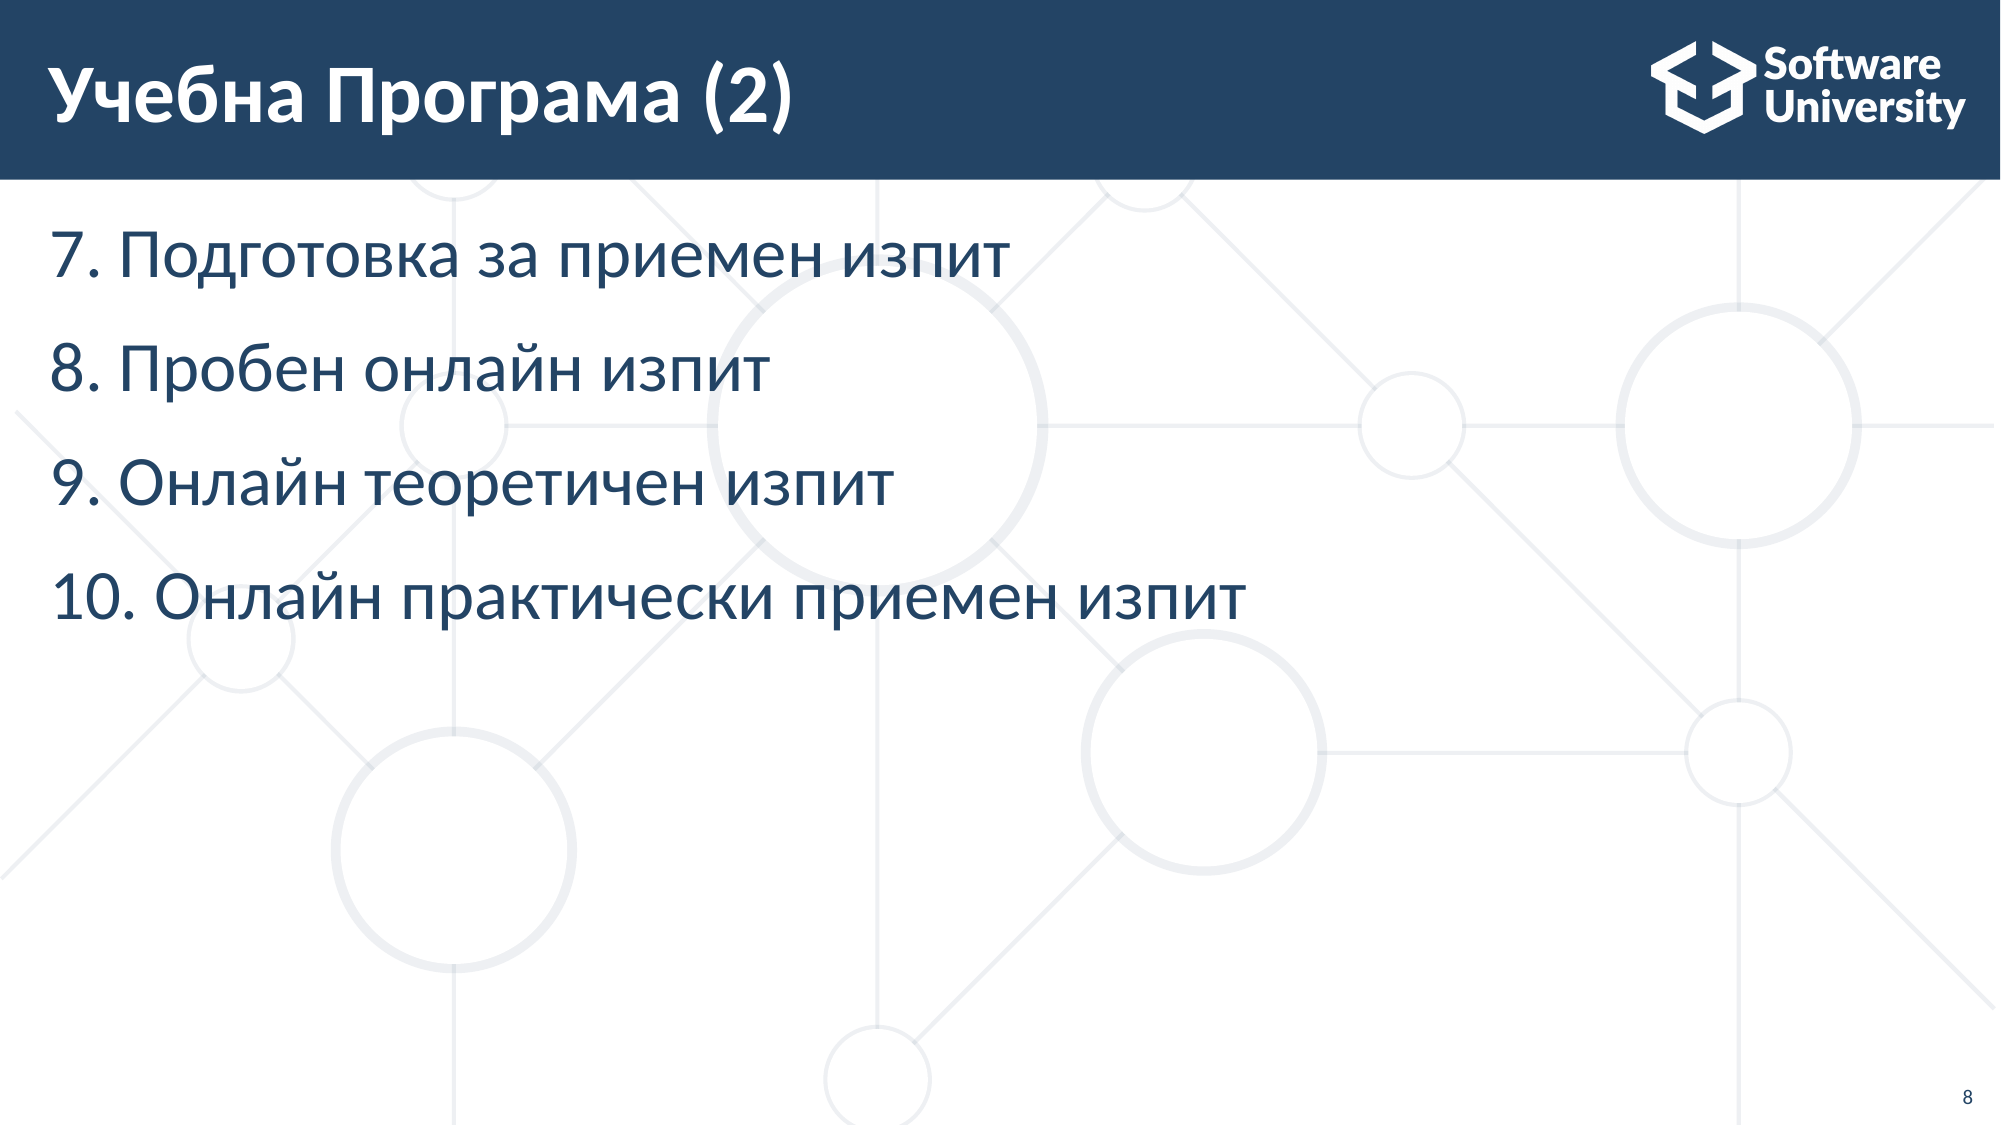

# Учебна Програма (2)
 Подготовка за приемен изпит
 Пробен онлайн изпит
 Онлайн теоретичен изпит
 Онлайн практически приемен изпит
8